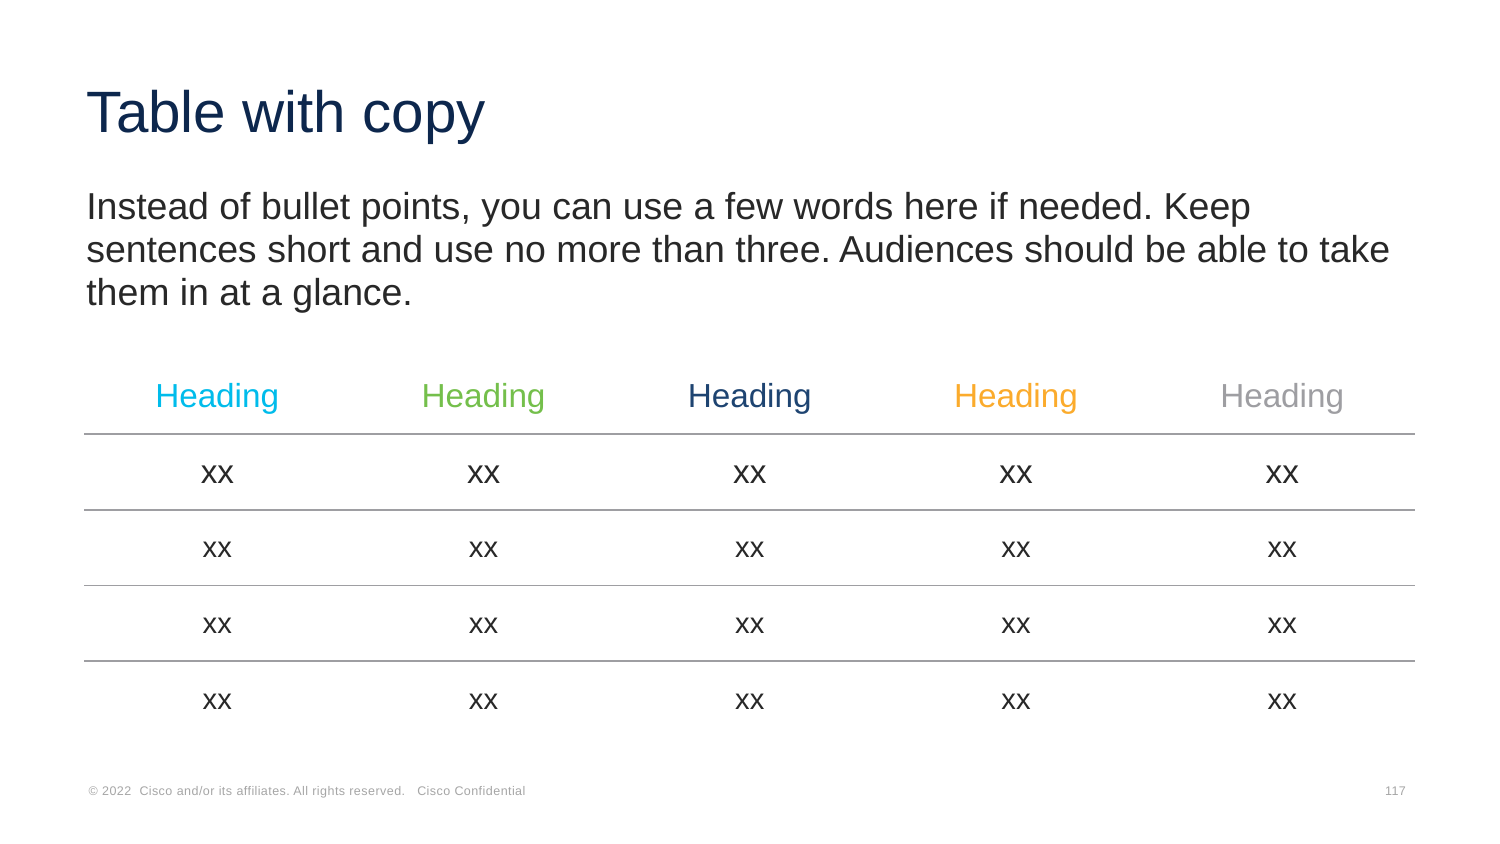

# Table with copy
Instead of bullet points, you can use a few words here if needed. Keep sentences short and use no more than three. Audiences should be able to take them in at a glance.
| Heading | Heading | Heading | Heading | Heading |
| --- | --- | --- | --- | --- |
| xx | xx | xx | xx | xx |
| xx | xx | xx | xx | xx |
| xx | xx | xx | xx | xx |
| xx | xx | xx | xx | xx |